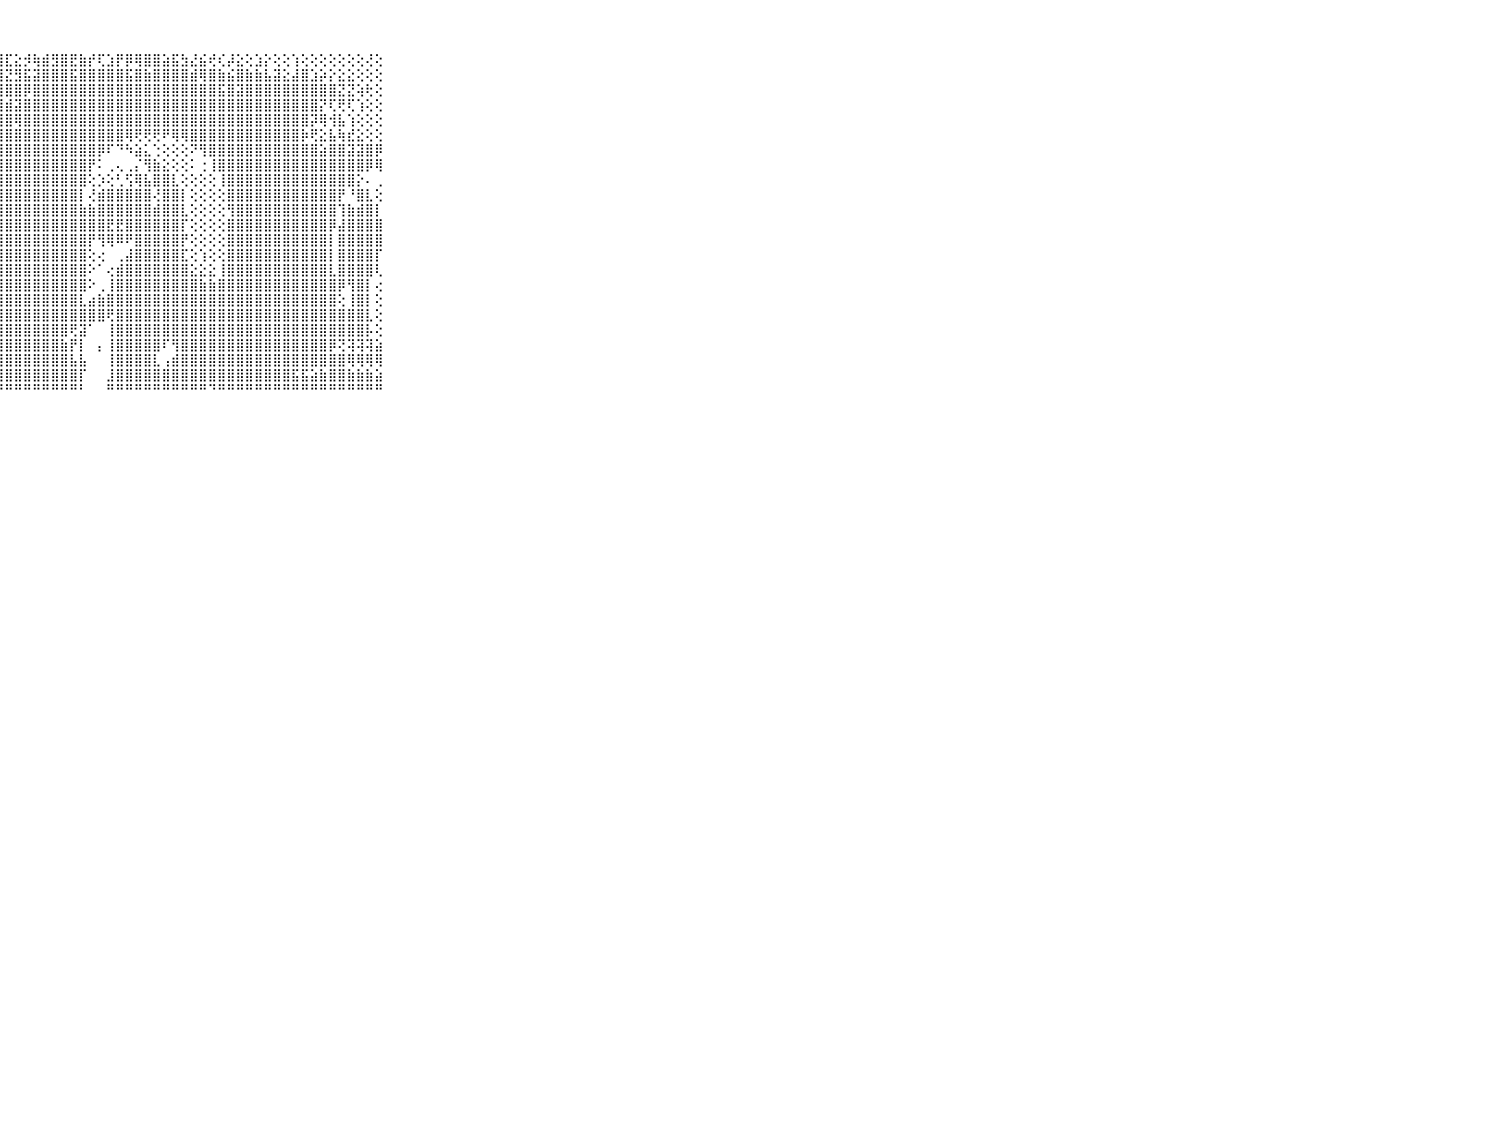

⠀⠀⠀⠀⠀⠀⠀⠀⠀⠀⠀⢕⣕⢱⢿⢏⣝⡳⢯⢽⣗⣎⢼⢟⣇⡗⢇⢸⣏⣕⡺⢷⣾⣻⣿⣟⣷⡞⢏⣱⡟⡿⢿⣿⣿⣵⣯⣳⣜⣮⢞⢎⡼⣕⢕⣱⡕⢕⢕⢱⢕⢕⢕⢕⢕⢕⢕⢜⢕⠀⠀⠀⠀⠀⠀⠀⠀⠀⠀⠀⠀
⠀⠀⠀⠀⠀⠀⠀⠀⠀⠀⠀⣼⣾⣹⣽⣷⢳⢼⣽⣿⣿⡟⣽⣷⣷⣾⣿⣿⣝⣻⣯⣽⣿⣿⣿⣯⣿⣿⣿⣿⣿⣯⣿⣷⣿⣿⣿⣿⣾⢿⣿⣷⣮⣿⣷⣷⣧⣽⣕⣼⣿⣱⡵⡕⣕⣕⢕⢕⢕⠀⠀⠀⠀⠀⠀⠀⠀⠀⠀⠀⠀
⠀⠀⠀⠀⠀⠀⠀⠀⠀⠀⠀⢟⣿⡾⣿⣿⣾⣿⣽⣿⣿⢿⣿⣿⣾⣷⣯⣽⣿⣿⡿⣿⣿⣿⣿⣿⣿⣿⣿⣿⣿⣿⣿⣿⣿⣿⣿⣿⣿⣿⣿⣯⣿⣽⣿⣿⣿⣿⣿⣿⣿⣿⣿⣿⣝⣝⢵⢗⢕⠀⠀⠀⠀⠀⠀⠀⠀⠀⠀⠀⠀
⠀⠀⠀⠀⠀⠀⠀⠀⠀⠀⠀⠑⢟⢱⣷⣿⣿⣿⣿⣿⣿⣿⡿⣿⣿⣿⣿⣽⣾⣽⣿⣿⣿⣿⣿⣿⣿⣿⣿⣿⣿⣿⣿⣿⣿⣿⣿⣿⣿⣿⣿⣿⣿⣿⣿⣿⣿⣿⣿⣿⣿⣿⡝⢏⢟⢏⢱⢕⢕⠀⠀⠀⠀⠀⠀⠀⠀⠀⠀⠀⠀
⠀⠀⠀⠀⠀⠀⠀⠀⠀⠀⠀⢕⢕⢜⢻⡻⣿⣿⣿⣿⣿⣟⡏⣿⣧⣿⣯⣿⣿⢿⣿⣿⣿⣿⣿⣿⣿⣿⣿⣿⣿⣿⣿⣿⣿⣿⣿⣿⣿⣿⣿⣿⣿⣿⣿⣿⣿⣿⣿⣿⣿⡽⢿⢺⣧⢱⢕⢕⢕⠀⠀⠀⠀⠀⠀⠀⠀⠀⠀⠀⠀
⠀⠀⠀⠀⠀⠀⠀⠀⠀⠀⠀⣧⢕⢑⢕⢹⣿⣿⢿⣿⣿⣿⣿⣿⣿⣿⣿⣿⣿⣿⣿⣿⣿⣿⣿⣿⣿⣿⣿⣿⣿⢿⢟⢟⢟⠟⢿⢿⣿⣿⣿⣿⣿⣿⣿⣿⣿⣿⣿⣿⡷⢟⣕⣧⢷⣞⣕⢕⢕⠀⠀⠀⠀⠀⠀⠀⠀⠀⠀⠀⠀
⠀⠀⠀⠀⠀⠀⠀⠀⠀⠀⠀⣿⣷⡕⢕⢕⢹⣿⣿⣿⣿⣿⣿⣿⣿⣿⣿⣿⣿⣿⣿⣿⣿⣿⣿⣿⣿⣿⡿⠏⠙⠳⣵⣅⢑⢕⢕⢕⠝⢻⣿⣿⣿⣿⣿⣿⣿⣿⣿⣿⣿⣿⣵⣿⣿⣽⣽⣿⡿⠀⠀⠀⠀⠀⠀⠀⠀⠀⠀⠀⠀
⠀⠀⠀⠀⠀⠀⠀⠀⠀⠀⠀⣿⣿⣷⢕⢕⢕⣿⣿⣿⣿⣿⣿⣿⣿⣿⣿⣿⣿⣿⣿⣿⣿⣿⣿⣿⣿⡟⠅⢀⢄⢀⡌⢻⣷⣕⢕⢕⠅⢐⢸⣿⣿⣿⣿⣿⣿⣿⣿⣿⣿⣿⣿⣿⣿⣿⣿⡿⢿⠀⠀⠀⠀⠀⠀⠀⠀⠀⠀⠀⠀
⠀⠀⠀⠀⠀⠀⠀⠀⠀⠀⠀⣿⣿⣿⡕⢕⢕⢻⣿⣿⣿⣿⣿⣿⣿⣿⣿⣿⣿⣿⣿⣿⣿⣿⣿⣿⣿⢕⡱⢕⢃⢫⢿⣧⣿⣿⣇⢕⢕⢕⢕⢸⣿⣿⣿⣿⣿⣿⣿⣿⣿⣿⣿⣿⣿⣿⡕⠄⢀⠀⠀⠀⠀⠀⠀⠀⠀⠀⠀⠀⠀
⠀⠀⠀⠀⠀⠀⠀⠀⠀⠀⠀⣿⣿⣿⡇⢕⢕⢸⣿⣿⣿⣿⣿⣿⣿⣿⣿⣿⣿⣿⣿⣿⣿⣿⣿⣿⡇⢜⣾⣿⣿⣿⣿⣿⢜⣿⣿⡇⢕⢕⢕⢕⣿⣿⣿⣿⣿⣿⣿⣿⣿⣿⣿⣿⡟⠘⣿⣇⢕⠀⠀⠀⠀⠀⠀⠀⠀⠀⠀⠀⠀
⠀⠀⠀⠀⠀⠀⠀⠀⠀⠀⠀⣿⣿⣿⢇⢕⢕⣾⣿⣿⣿⣿⣿⣿⣿⣿⣿⣿⣿⣿⣿⣿⣿⣿⣿⣿⣷⣷⣿⣿⣿⣿⣿⣿⣾⣿⣿⣇⢕⢕⢕⢕⢻⣿⣿⣿⣿⣿⣿⣿⣿⣿⣿⣿⢹⣷⣾⣿⡇⠀⠀⠀⠀⠀⠀⠀⠀⠀⠀⠀⠀
⠀⠀⠀⠀⠀⠀⠀⠀⠀⠀⠀⣿⣿⣿⢇⢕⢕⣿⣿⣿⣿⣿⣿⣿⣿⣿⣿⣿⣿⣿⣿⣿⣿⣿⣿⣿⣿⣿⣿⣟⣟⣿⣿⣿⣿⣿⣿⡏⢕⢕⢕⢕⣿⣿⣿⣿⣿⣿⣿⣿⣿⣿⣿⡿⣼⣿⣿⣿⣿⠀⠀⠀⠀⠀⠀⠀⠀⠀⠀⠀⠀
⠀⠀⠀⠀⠀⠀⠀⠀⠀⠀⠀⣿⣿⣿⢕⢕⢕⣿⣿⣿⣿⣿⣿⣿⣿⣿⣿⣿⣿⣿⣿⣿⣿⣿⣿⣿⣿⡟⢻⢿⠿⠟⣿⣿⣿⣿⣿⡟⢕⢕⢕⢕⣿⣿⣿⣿⣿⣿⣿⣿⣿⣿⣿⡇⣿⣿⣿⣿⣿⠀⠀⠀⠀⠀⠀⠀⠀⠀⠀⠀⠀
⠀⠀⠀⠀⠀⠀⠀⠀⠀⠀⠀⣿⣿⡿⢕⢕⢱⣿⣿⣿⣿⣿⣿⣿⣿⣿⣿⣿⣿⣿⣿⣿⣿⣿⣿⣿⣿⢕⢔⠀⢀⣼⣿⣿⣿⣿⣿⣏⢕⢱⢕⢕⣿⣿⣿⣿⣿⣿⣿⣿⣿⣿⣿⡇⣿⣿⣿⣿⡏⠀⠀⠀⠀⠀⠀⠀⠀⠀⠀⠀⠀
⠀⠀⠀⠀⠀⠀⠀⠀⠀⠀⠀⣿⣿⢕⢕⢕⢸⣿⣿⣿⣿⣿⣿⣿⣿⣿⣿⣿⣿⣿⣿⣿⣿⣿⣿⣿⣿⠕⠁⢔⣾⣿⣿⣿⣿⣿⣿⣿⣕⣕⣕⢸⣿⣿⣿⣿⣿⣿⣿⣿⣿⣿⣿⣇⣿⣿⣿⣿⢇⠀⠀⠀⠀⠀⠀⠀⠀⠀⠀⠀⠀
⠀⠀⠀⠀⠀⠀⠀⠀⠀⠀⠀⣿⡇⢕⠕⠕⣿⣿⣿⣿⣿⣿⣿⣿⣿⣿⣿⣿⣿⣿⣿⣿⣿⣿⣿⣿⣿⠕⢀⢸⣿⣿⣿⣿⣿⣿⣿⣿⣿⣷⣷⣿⣿⣿⣿⣿⣿⣿⣿⣿⣿⣿⣿⣿⡿⢻⣿⡇⢔⠀⠀⠀⠀⠀⠀⠀⠀⠀⠀⠀⠀
⠀⠀⠀⠀⠀⠀⠀⠀⠀⠀⠀⣿⢇⢕⠕⢔⣿⣿⣿⣿⣿⣿⣿⣿⣿⣿⣿⣿⣿⣿⣿⣿⣿⣿⣿⣿⣇⣴⣷⣿⣿⣿⣿⣿⣿⣿⣿⣿⣿⣿⣿⣿⣿⣿⣿⣿⣿⣿⣿⣿⣿⣿⣿⣿⢕⢸⣿⡇⢕⠀⠀⠀⠀⠀⠀⠀⠀⠀⠀⠀⠀
⠀⠀⠀⠀⠀⠀⠀⠀⠀⠀⠀⣿⢕⢕⢑⢕⣿⣿⣿⣿⣿⣿⣿⣿⣿⣿⣿⣿⣿⣿⣿⣿⣿⣿⣿⣿⣿⣿⣿⢟⣿⣿⣿⣿⣿⣿⣿⣿⣿⣿⣿⣿⣿⣿⣿⣿⣿⣿⣿⣿⣿⣿⣿⣿⣿⣿⣿⣇⢕⠀⠀⠀⠀⠀⠀⠀⠀⠀⠀⠀⠀
⠀⠀⠀⠀⠀⠀⠀⠀⠀⠀⠀⡿⢕⢕⠐⢱⣿⣿⣿⣿⣿⣿⣿⣿⣿⣿⣿⣿⣿⣿⣿⣿⣿⣿⣿⢟⣽⠁⠀⢸⣿⣿⣿⣿⣿⣿⣿⣿⣿⣿⣿⣿⣿⣿⣿⣿⣿⣿⣿⣿⣿⣿⣿⣿⣿⣿⣿⡧⢕⠀⠀⠀⠀⠀⠀⠀⠀⠀⠀⠀⠀
⠀⠀⠀⠀⠀⠀⠀⠀⠀⠀⠀⡧⢕⢕⢄⢸⣿⣿⣿⣿⣿⣿⣿⣿⣿⣿⣿⣿⣿⣿⣿⣿⣿⣿⣷⡟⡇⠀⡄⢸⣿⣿⣿⣿⣿⠏⢻⣿⣿⣿⣿⣿⣿⣿⣿⣿⣿⣿⣿⣿⣿⣿⣿⡿⢝⢽⢽⢽⣵⠀⠀⠀⠀⠀⠀⠀⠀⠀⠀⠀⠀
⠀⠀⠀⠀⠀⠀⠀⠀⠀⠀⠀⡇⢕⢕⢕⢸⣿⣿⣿⣿⣿⣿⣿⣿⣿⣿⣿⣿⣿⣿⣿⣿⣿⣿⣿⣧⣧⠀⠀⢸⣿⣿⣿⣿⣇⢠⣾⣿⣿⣿⣿⣿⣿⣿⣿⣿⣿⣿⣿⣿⣿⣿⣿⣿⣿⢿⢿⢿⢿⠀⠀⠀⠀⠀⠀⠀⠀⠀⠀⠀⠀
⠀⠀⠀⠀⠀⠀⠀⠀⠀⠀⠀⠑⠑⠐⠁⢸⣿⣿⣿⣿⣿⣿⣿⣿⣿⣿⣿⣿⣿⣿⣿⣿⣿⣿⣿⣿⡏⠀⠀⣸⣿⣿⣿⣿⣿⣿⣿⣿⣿⣿⣿⣿⣿⣿⣿⣿⣿⣿⣿⣯⣯⣵⣷⣿⣿⣷⣷⣷⣵⠀⠀⠀⠀⠀⠀⠀⠀⠀⠀⠀⠀
⠀⠀⠀⠀⠀⠀⠀⠀⠀⠀⠀⠀⠀⠀⠑⠘⠛⠛⠛⠛⠛⠛⠛⠛⠛⠛⠛⠛⠛⠛⠛⠛⠛⠛⠛⠛⠃⠀⠀⠛⠛⠛⠛⠛⠛⠛⠛⠛⠛⠛⠙⠛⠛⠛⠛⠛⠛⠛⠛⠛⠛⠛⠛⠛⠛⠛⠛⠛⠛⠀⠀⠀⠀⠀⠀⠀⠀⠀⠀⠀⠀